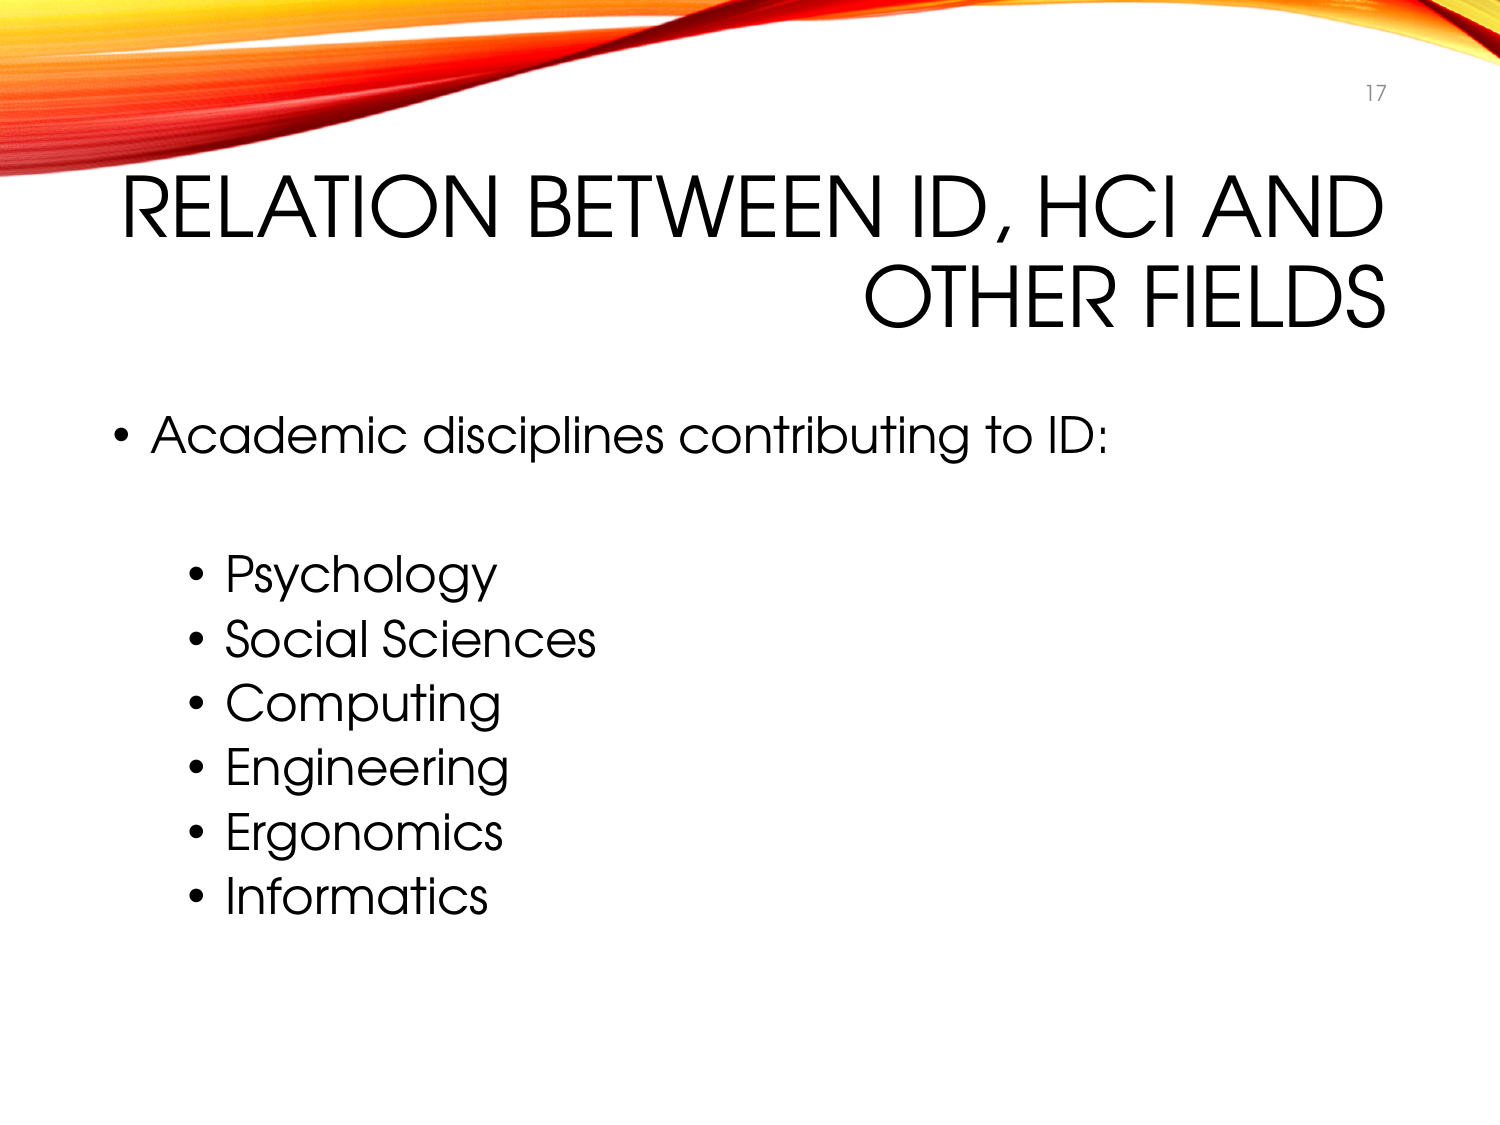

17
# Relation between ID, HCI and other fields
Academic disciplines contributing to ID:

Psychology
Social Sciences
Computing
Engineering
Ergonomics
Informatics